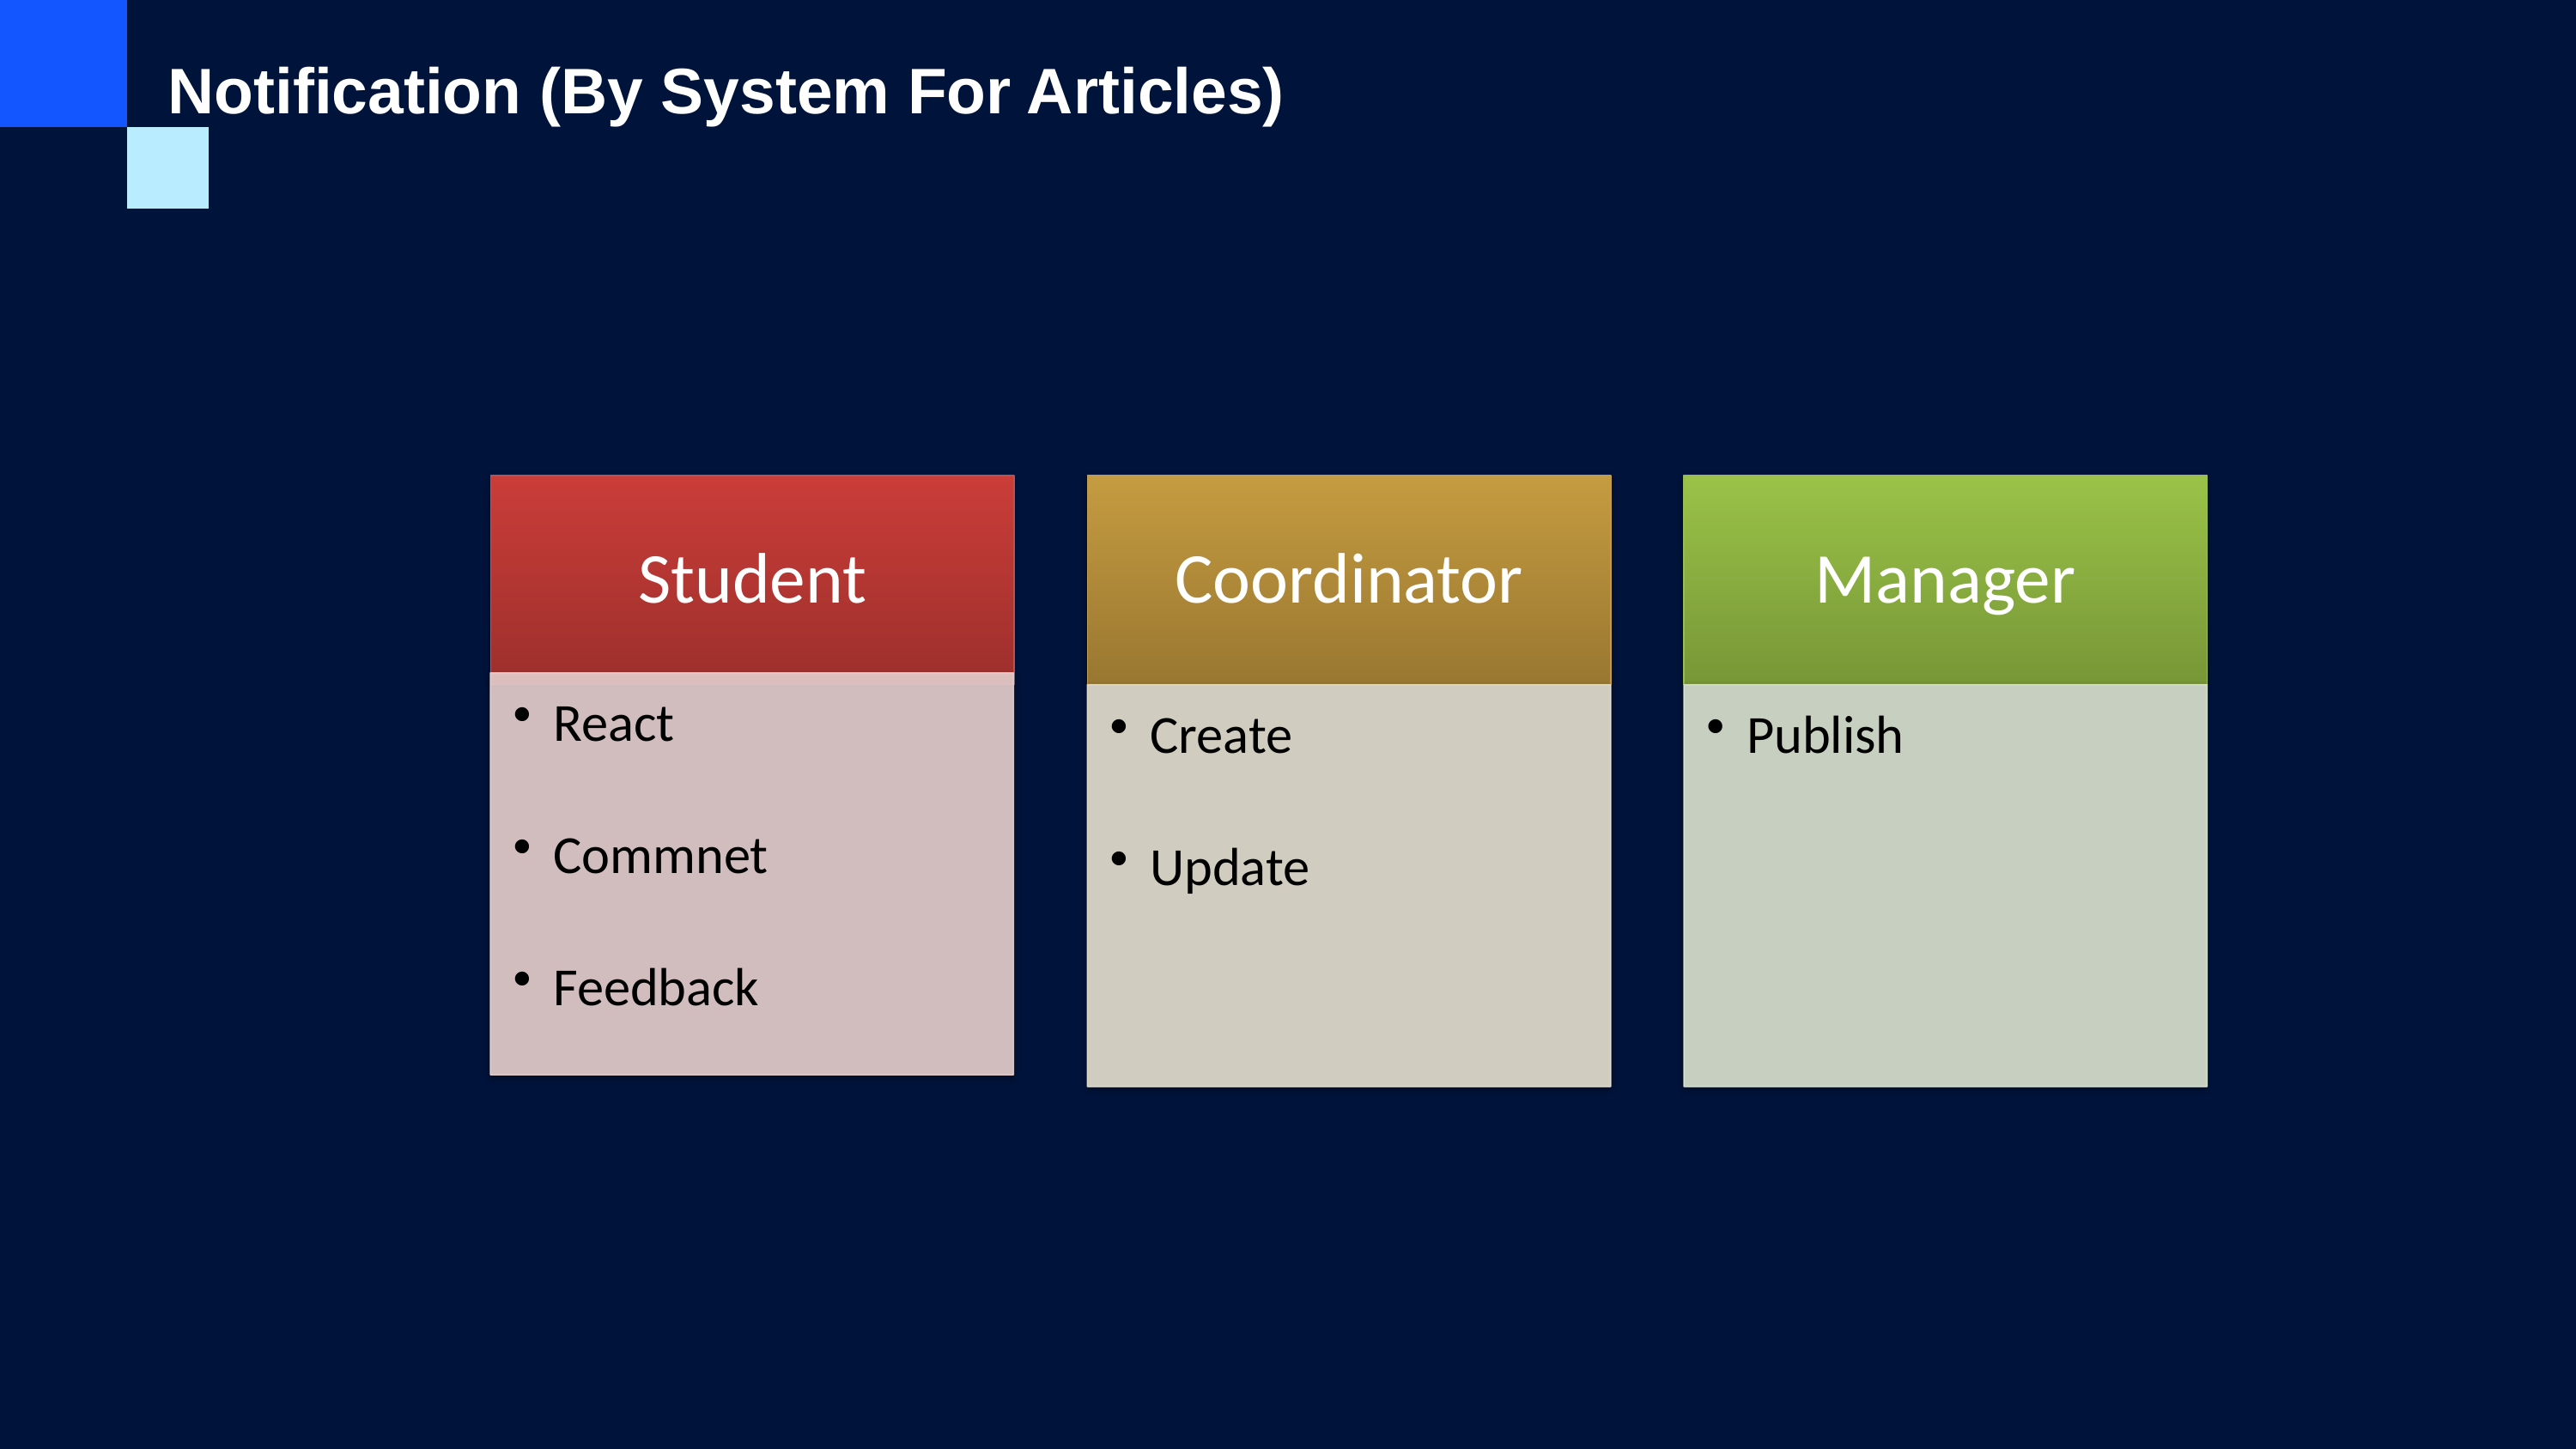

Notification (By System For Articles)

Student
React

Commnet

Feedback
Coordinator
Create

Update
Manager
Publish